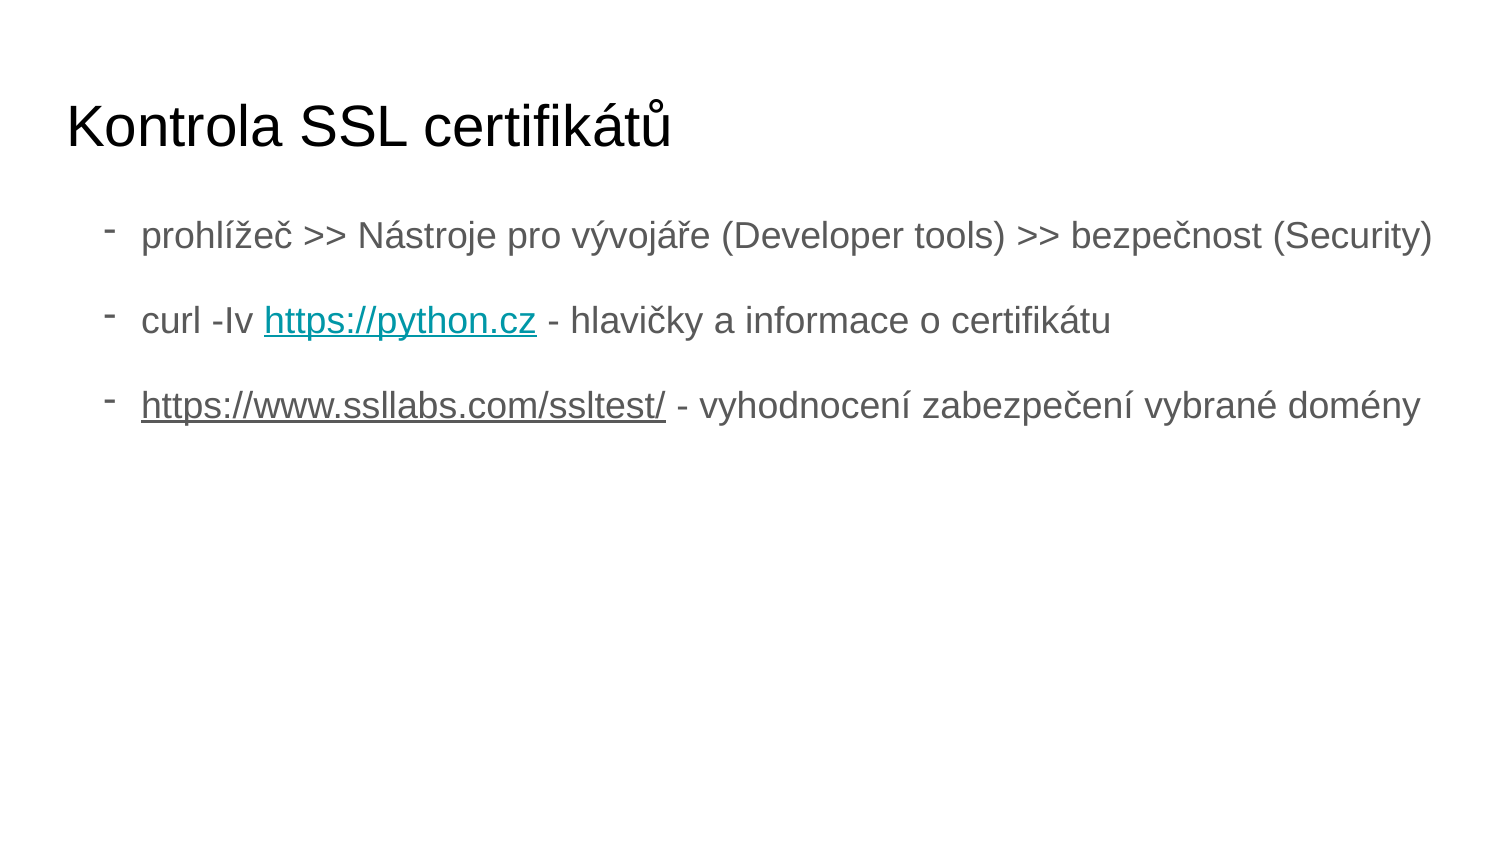

# Kontrola SSL certifikátů
prohlížeč >> Nástroje pro vývojáře (Developer tools) >> bezpečnost (Security)
curl -Iv https://python.cz - hlavičky a informace o certifikátu
https://www.ssllabs.com/ssltest/ - vyhodnocení zabezpečení vybrané domény